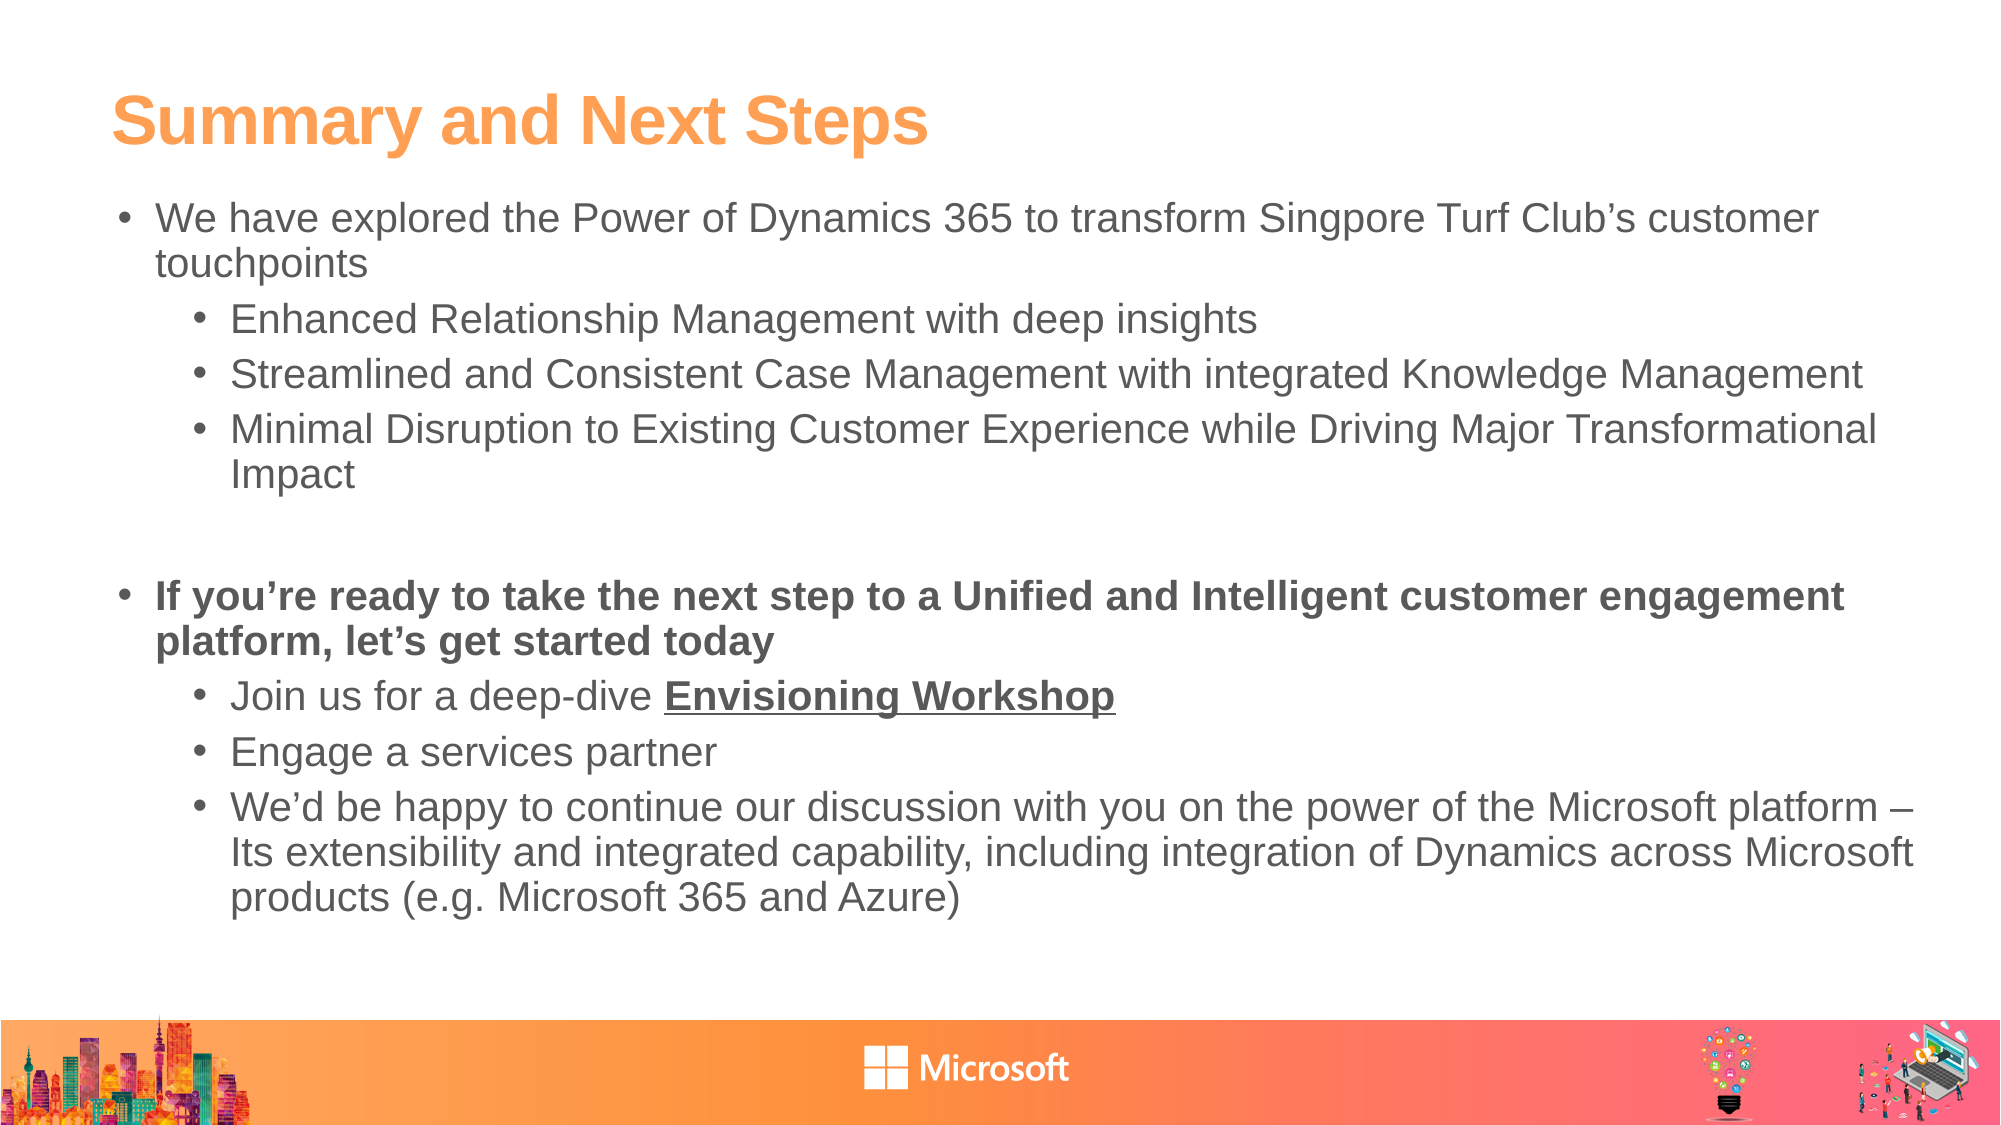

# Summary and Next Steps
We have explored the Power of Dynamics 365 to transform Singpore Turf Club’s customer touchpoints
Enhanced Relationship Management with deep insights
Streamlined and Consistent Case Management with integrated Knowledge Management
Minimal Disruption to Existing Customer Experience while Driving Major Transformational Impact

If you’re ready to take the next step to a Unified and Intelligent customer engagement platform, let’s get started today
Join us for a deep-dive Envisioning Workshop
Engage a services partner
We’d be happy to continue our discussion with you on the power of the Microsoft platform – Its extensibility and integrated capability, including integration of Dynamics across Microsoft products (e.g. Microsoft 365 and Azure)